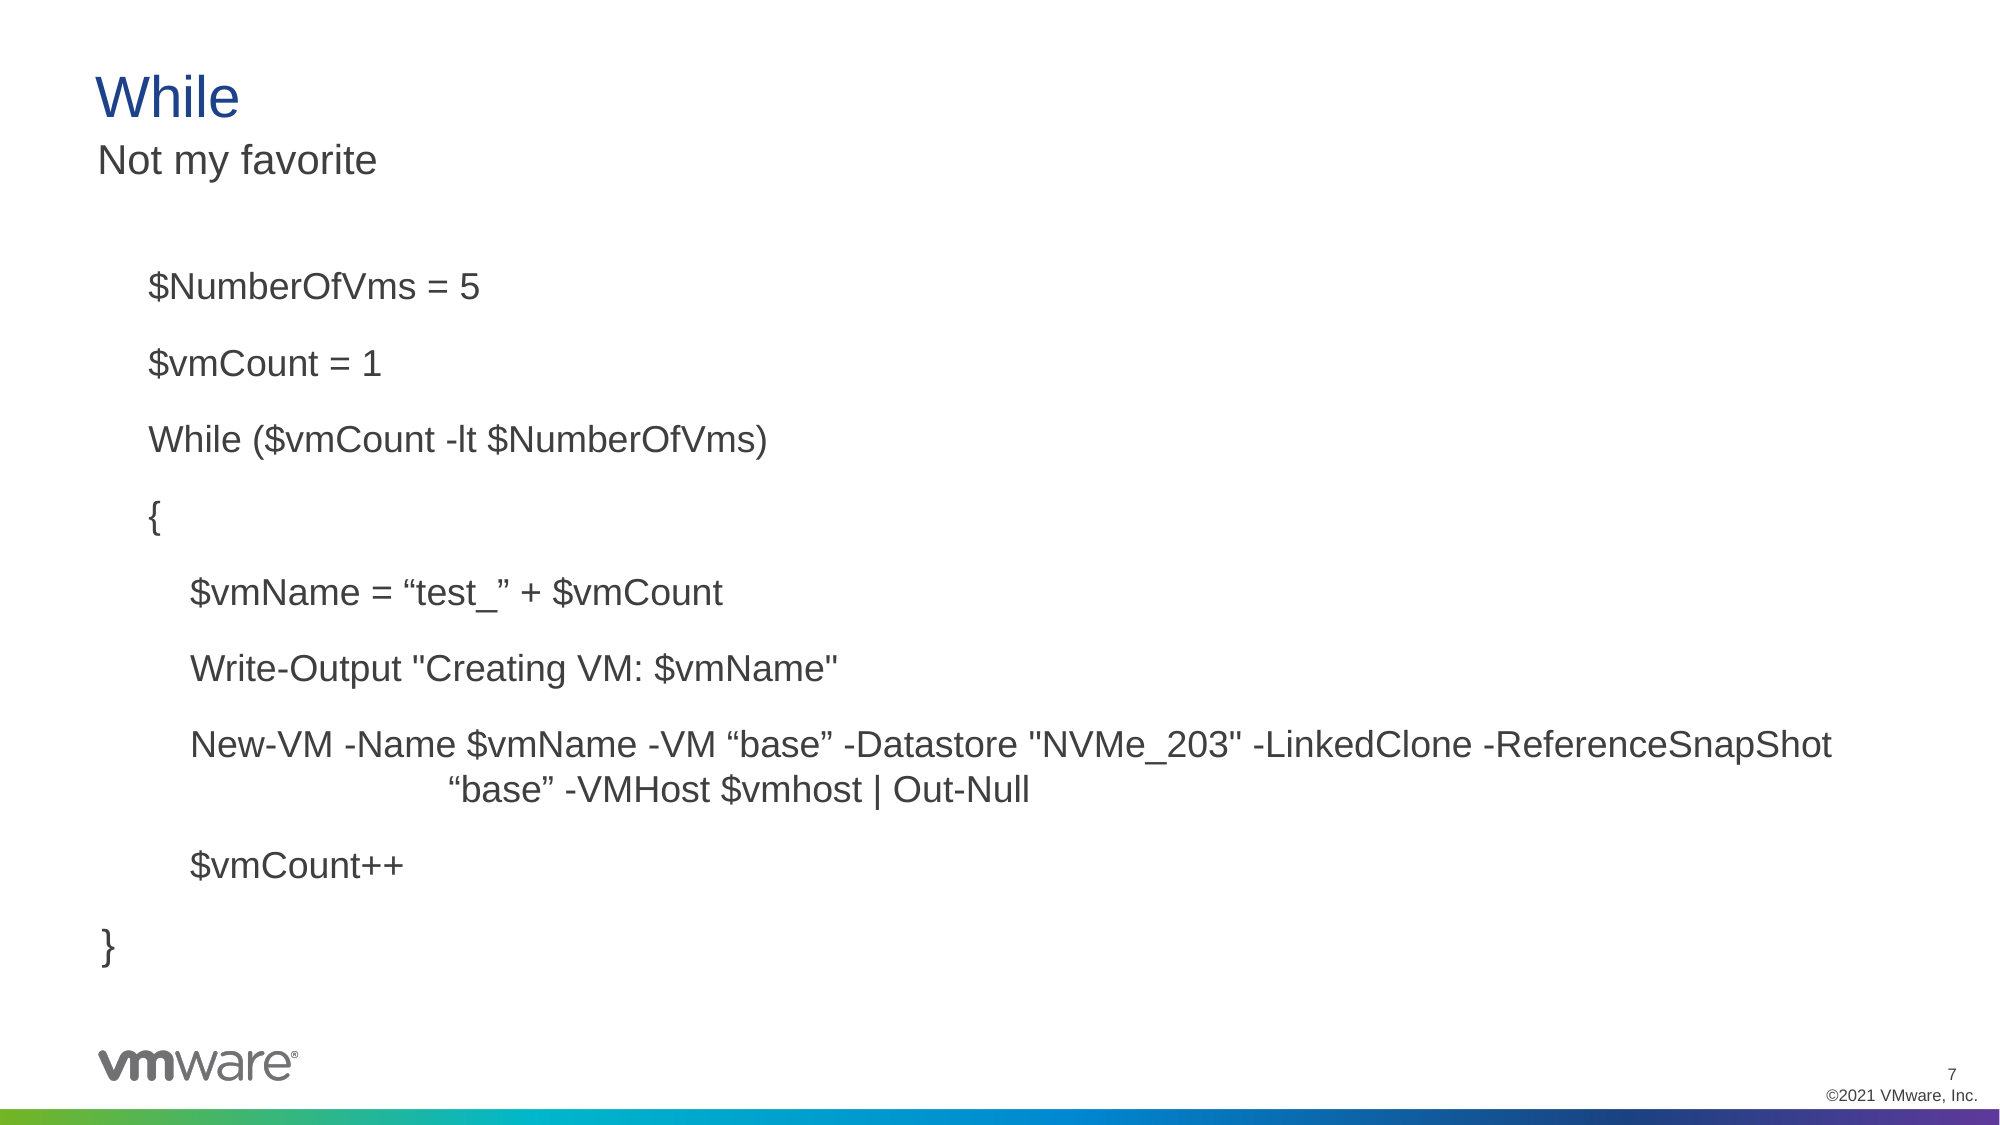

# While
Not my favorite
$NumberOfVms = 5
$vmCount = 1
While ($vmCount -lt $NumberOfVms)
{
    $vmName = “test_” + $vmCount
    Write-Output "Creating VM: $vmName"
    New-VM -Name $vmName -VM “base” -Datastore "NVMe_203" -LinkedClone -ReferenceSnapShot 		“base” -VMHost $vmhost | Out-Null
    $vmCount++
}